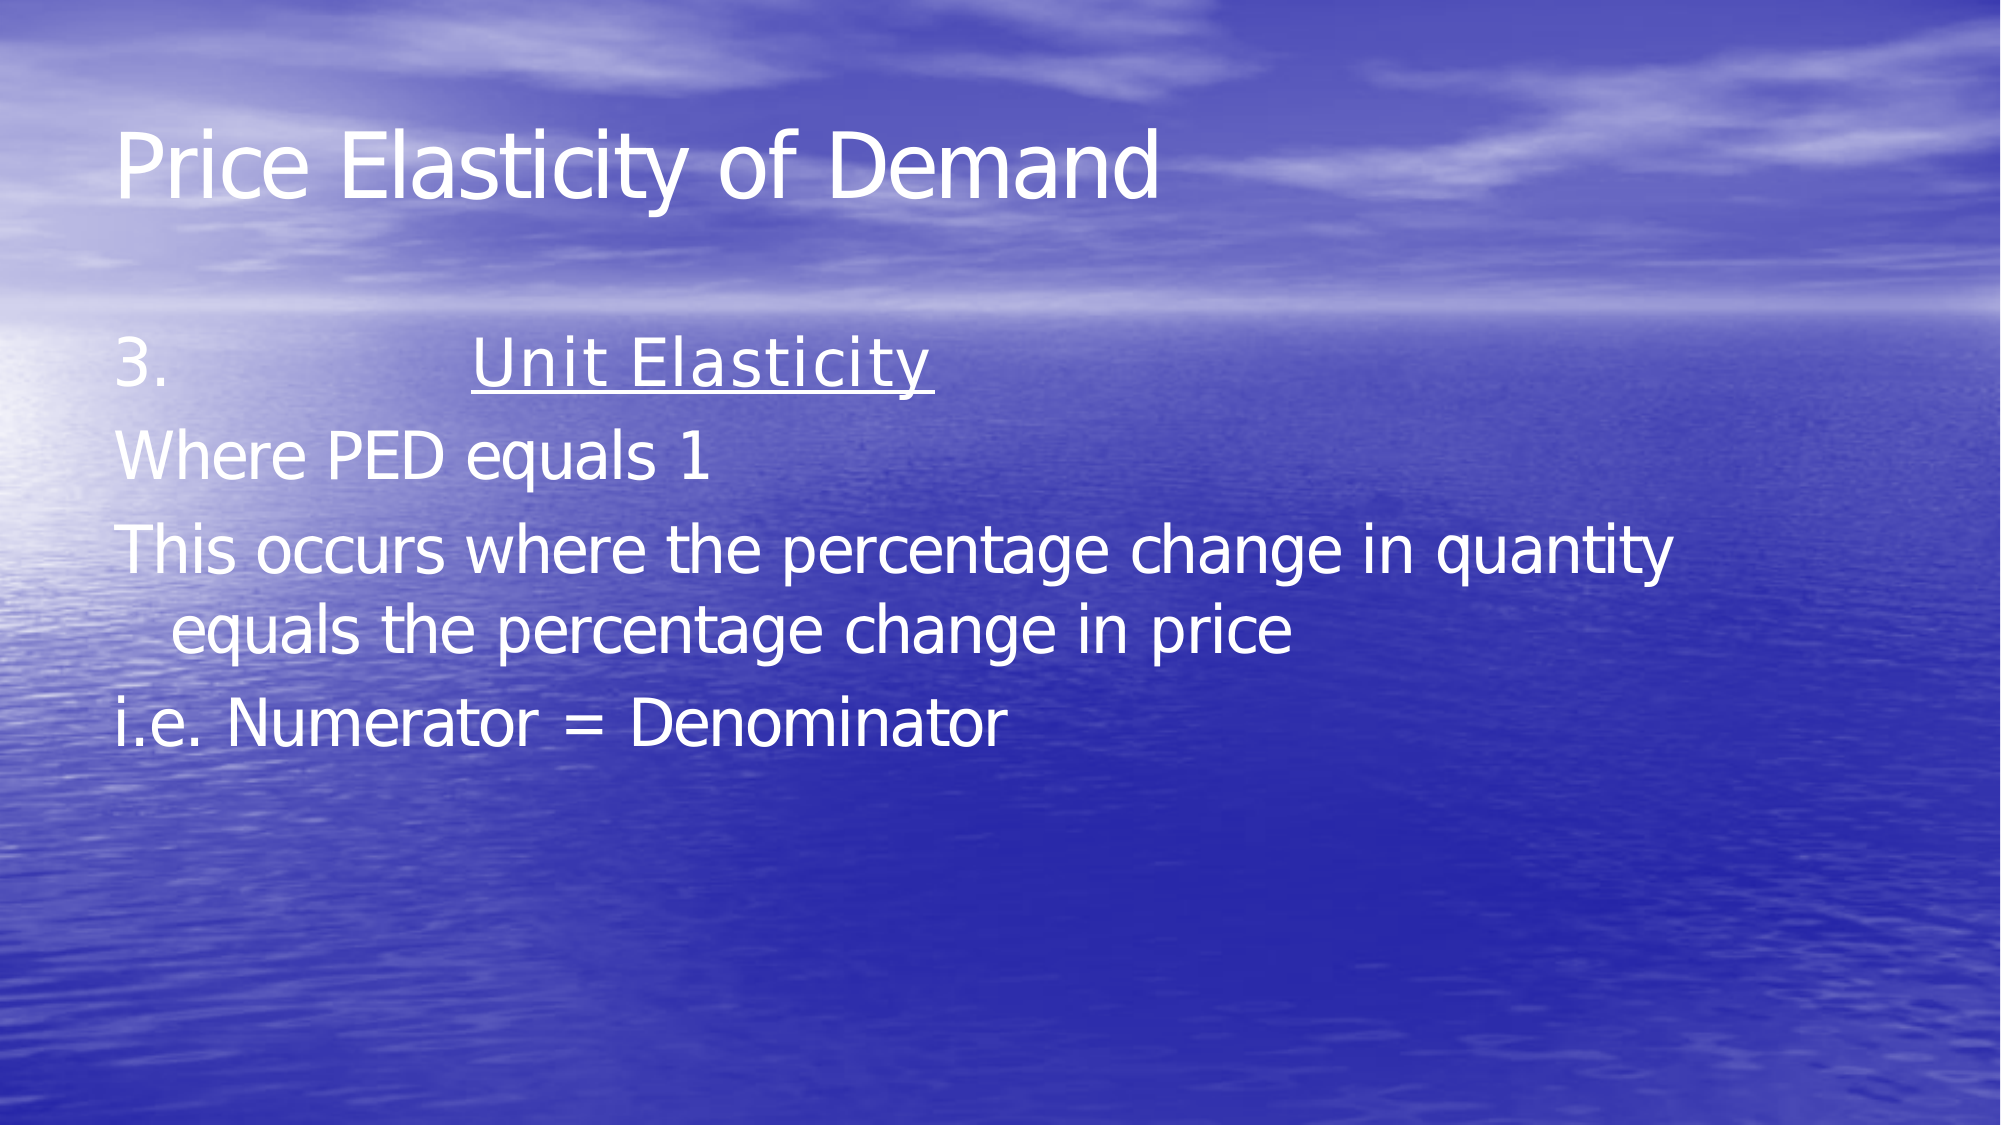

# Price Elasticity of Demand
3.		Unit Elasticity
Where PED equals 1
This occurs where the percentage change in quantity equals the percentage change in price
i.e. Numerator = Denominator